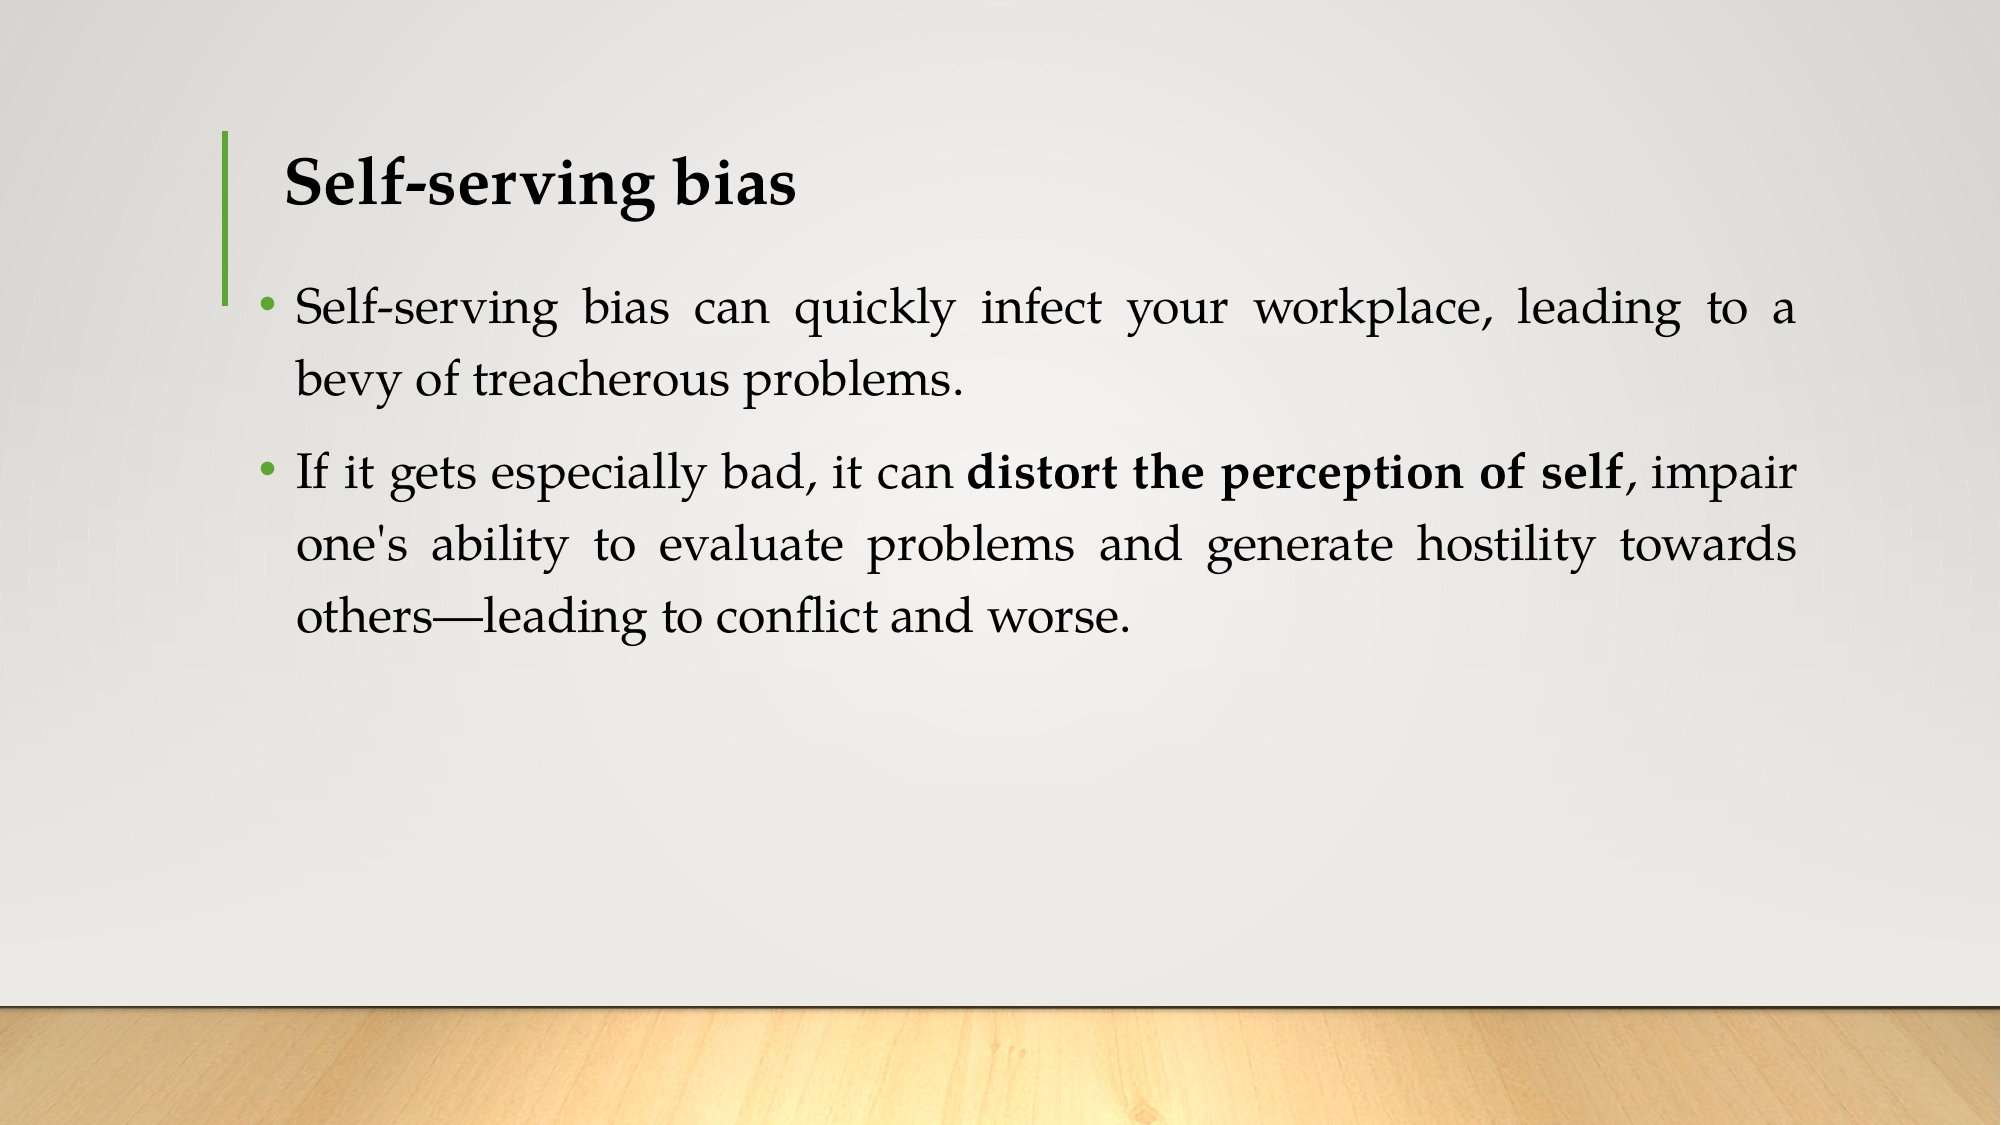

# Self-serving bias
Self-serving bias can quickly infect your workplace, leading to a bevy of treacherous problems.
If it gets especially bad, it can distort the perception of self, impair one's ability to evaluate problems and generate hostility towards others—leading to conflict and worse.